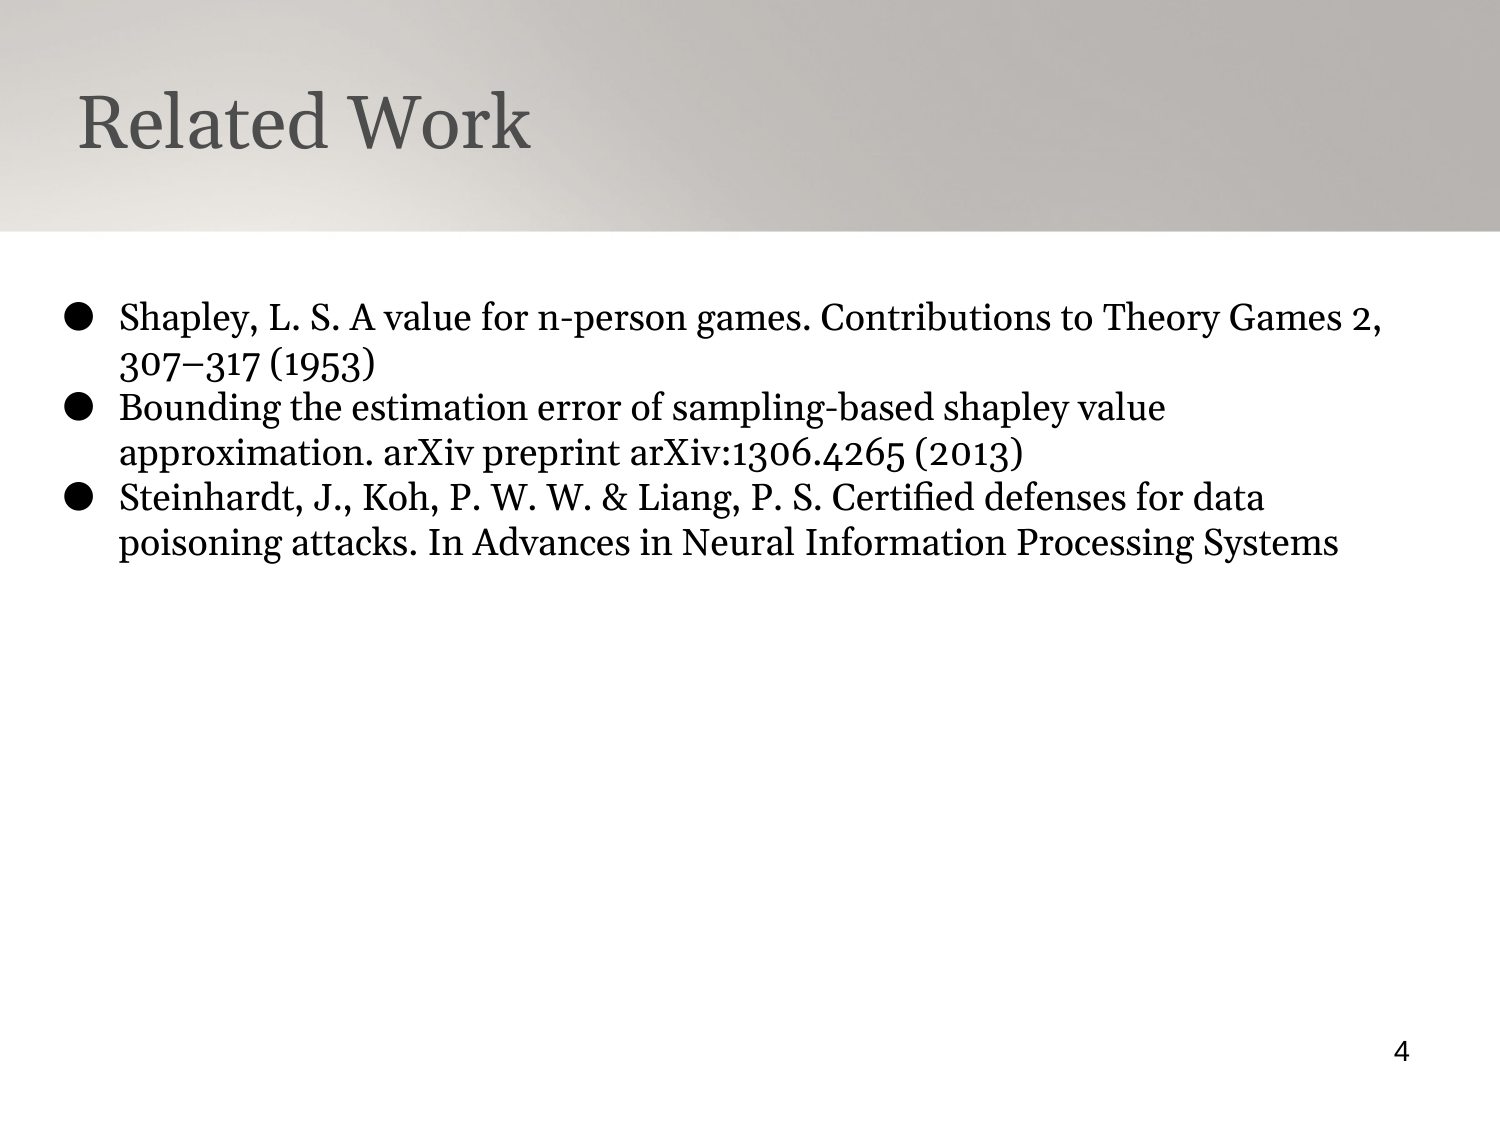

Related Work
Shapley, L. S. A value for n-person games. Contributions to Theory Games 2, 307–317 (1953)
Bounding the estimation error of sampling-based shapley value approximation. arXiv preprint arXiv:1306.4265 (2013)
Steinhardt, J., Koh, P. W. W. & Liang, P. S. Certified defenses for data poisoning attacks. In Advances in Neural Information Processing Systems
4